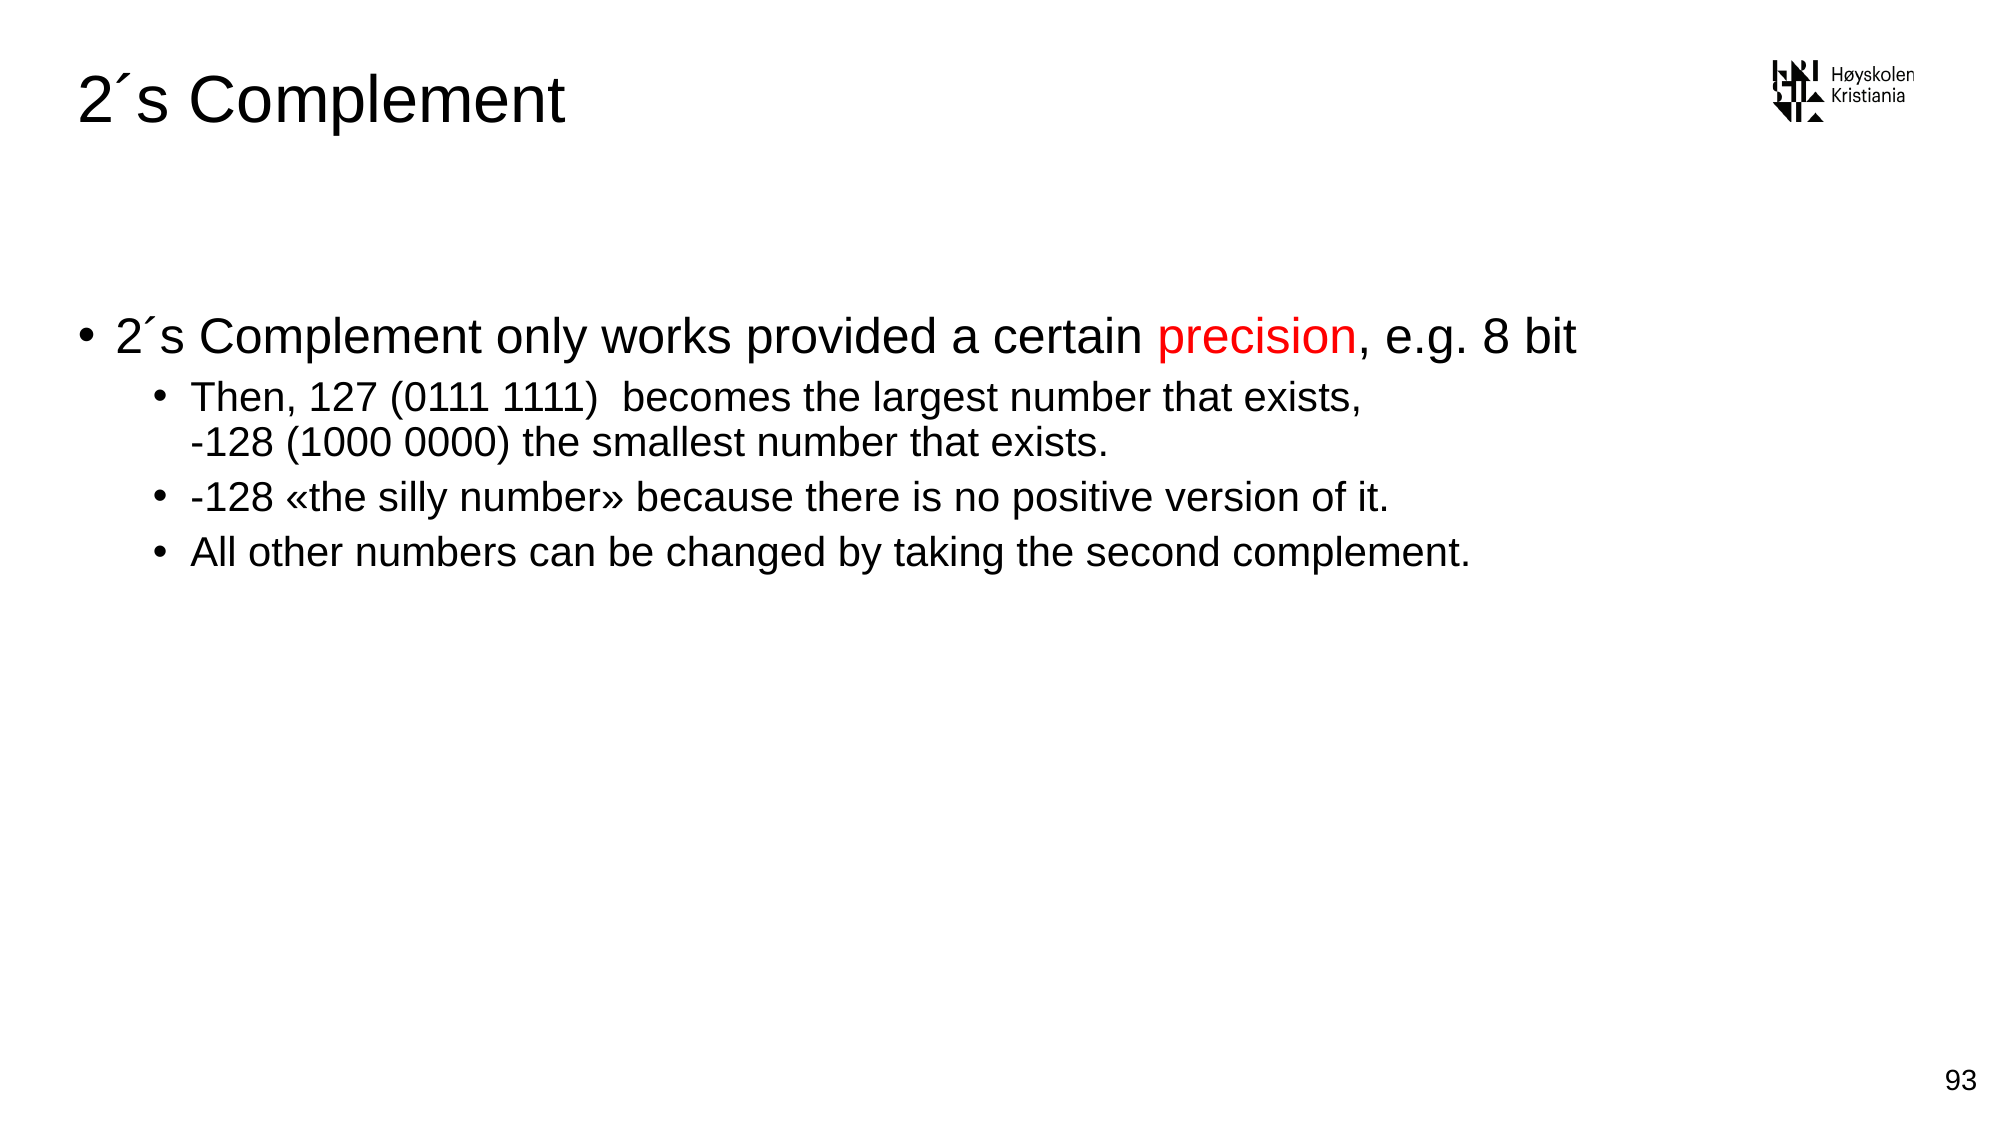

# 2´s Complement
2´s Complement only works provided a certain precision, e.g. 8 bit
Then, 127 (0111 1111)  becomes the largest number that exists,
-128 (1000 0000) the smallest number that exists.
-128 «the silly number» because there is no positive version of it.
All other numbers can be changed by taking the second complement.
93
blistog@westerdals.no